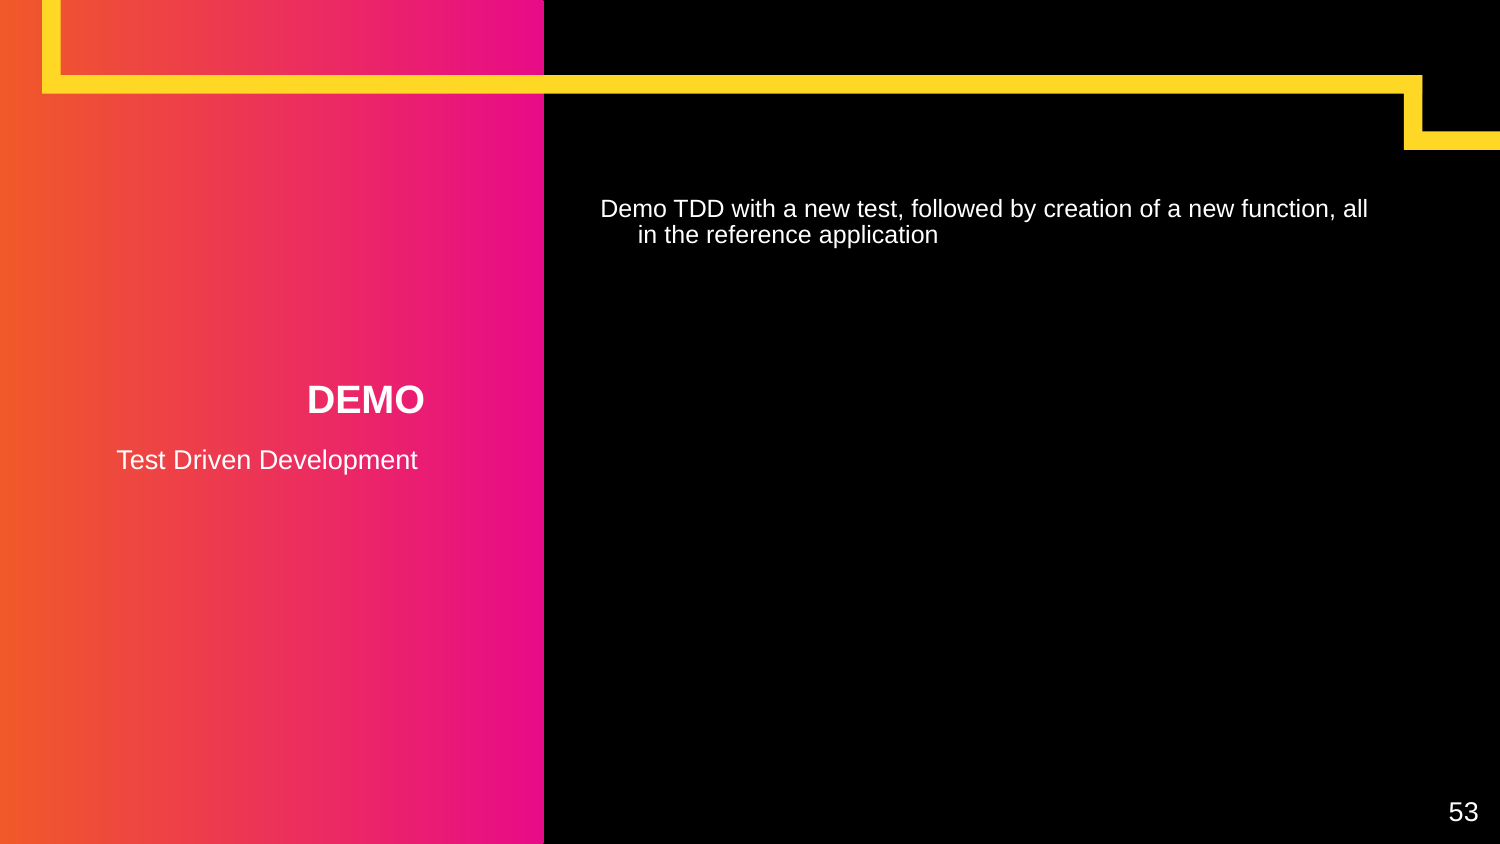

Demo TDD with a new test, followed by creation of a new function, all in the reference application
# DEMO
Test Driven Development
53